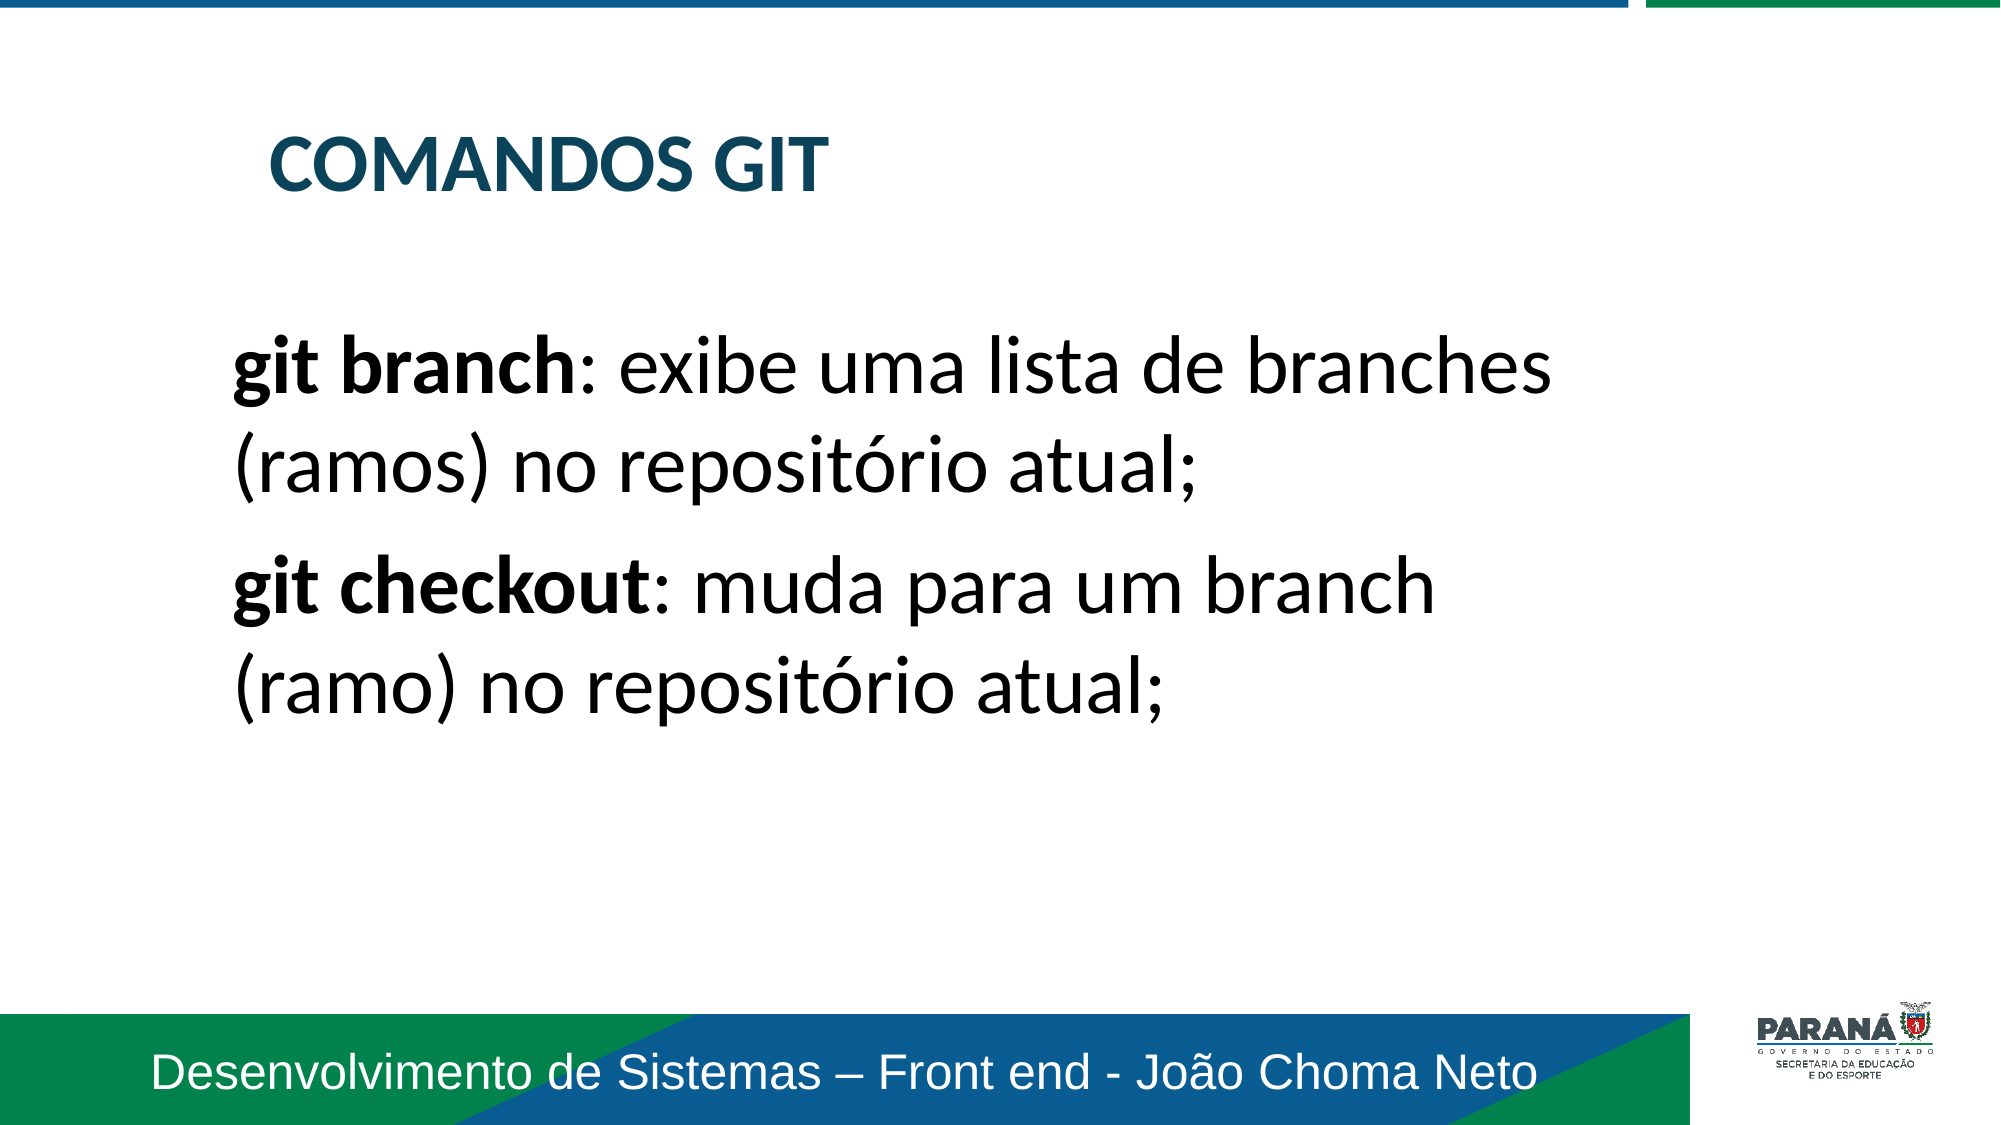

COMANDOS GIT
git branch: exibe uma lista de branches (ramos) no repositório atual;
git checkout: muda para um branch (ramo) no repositório atual;